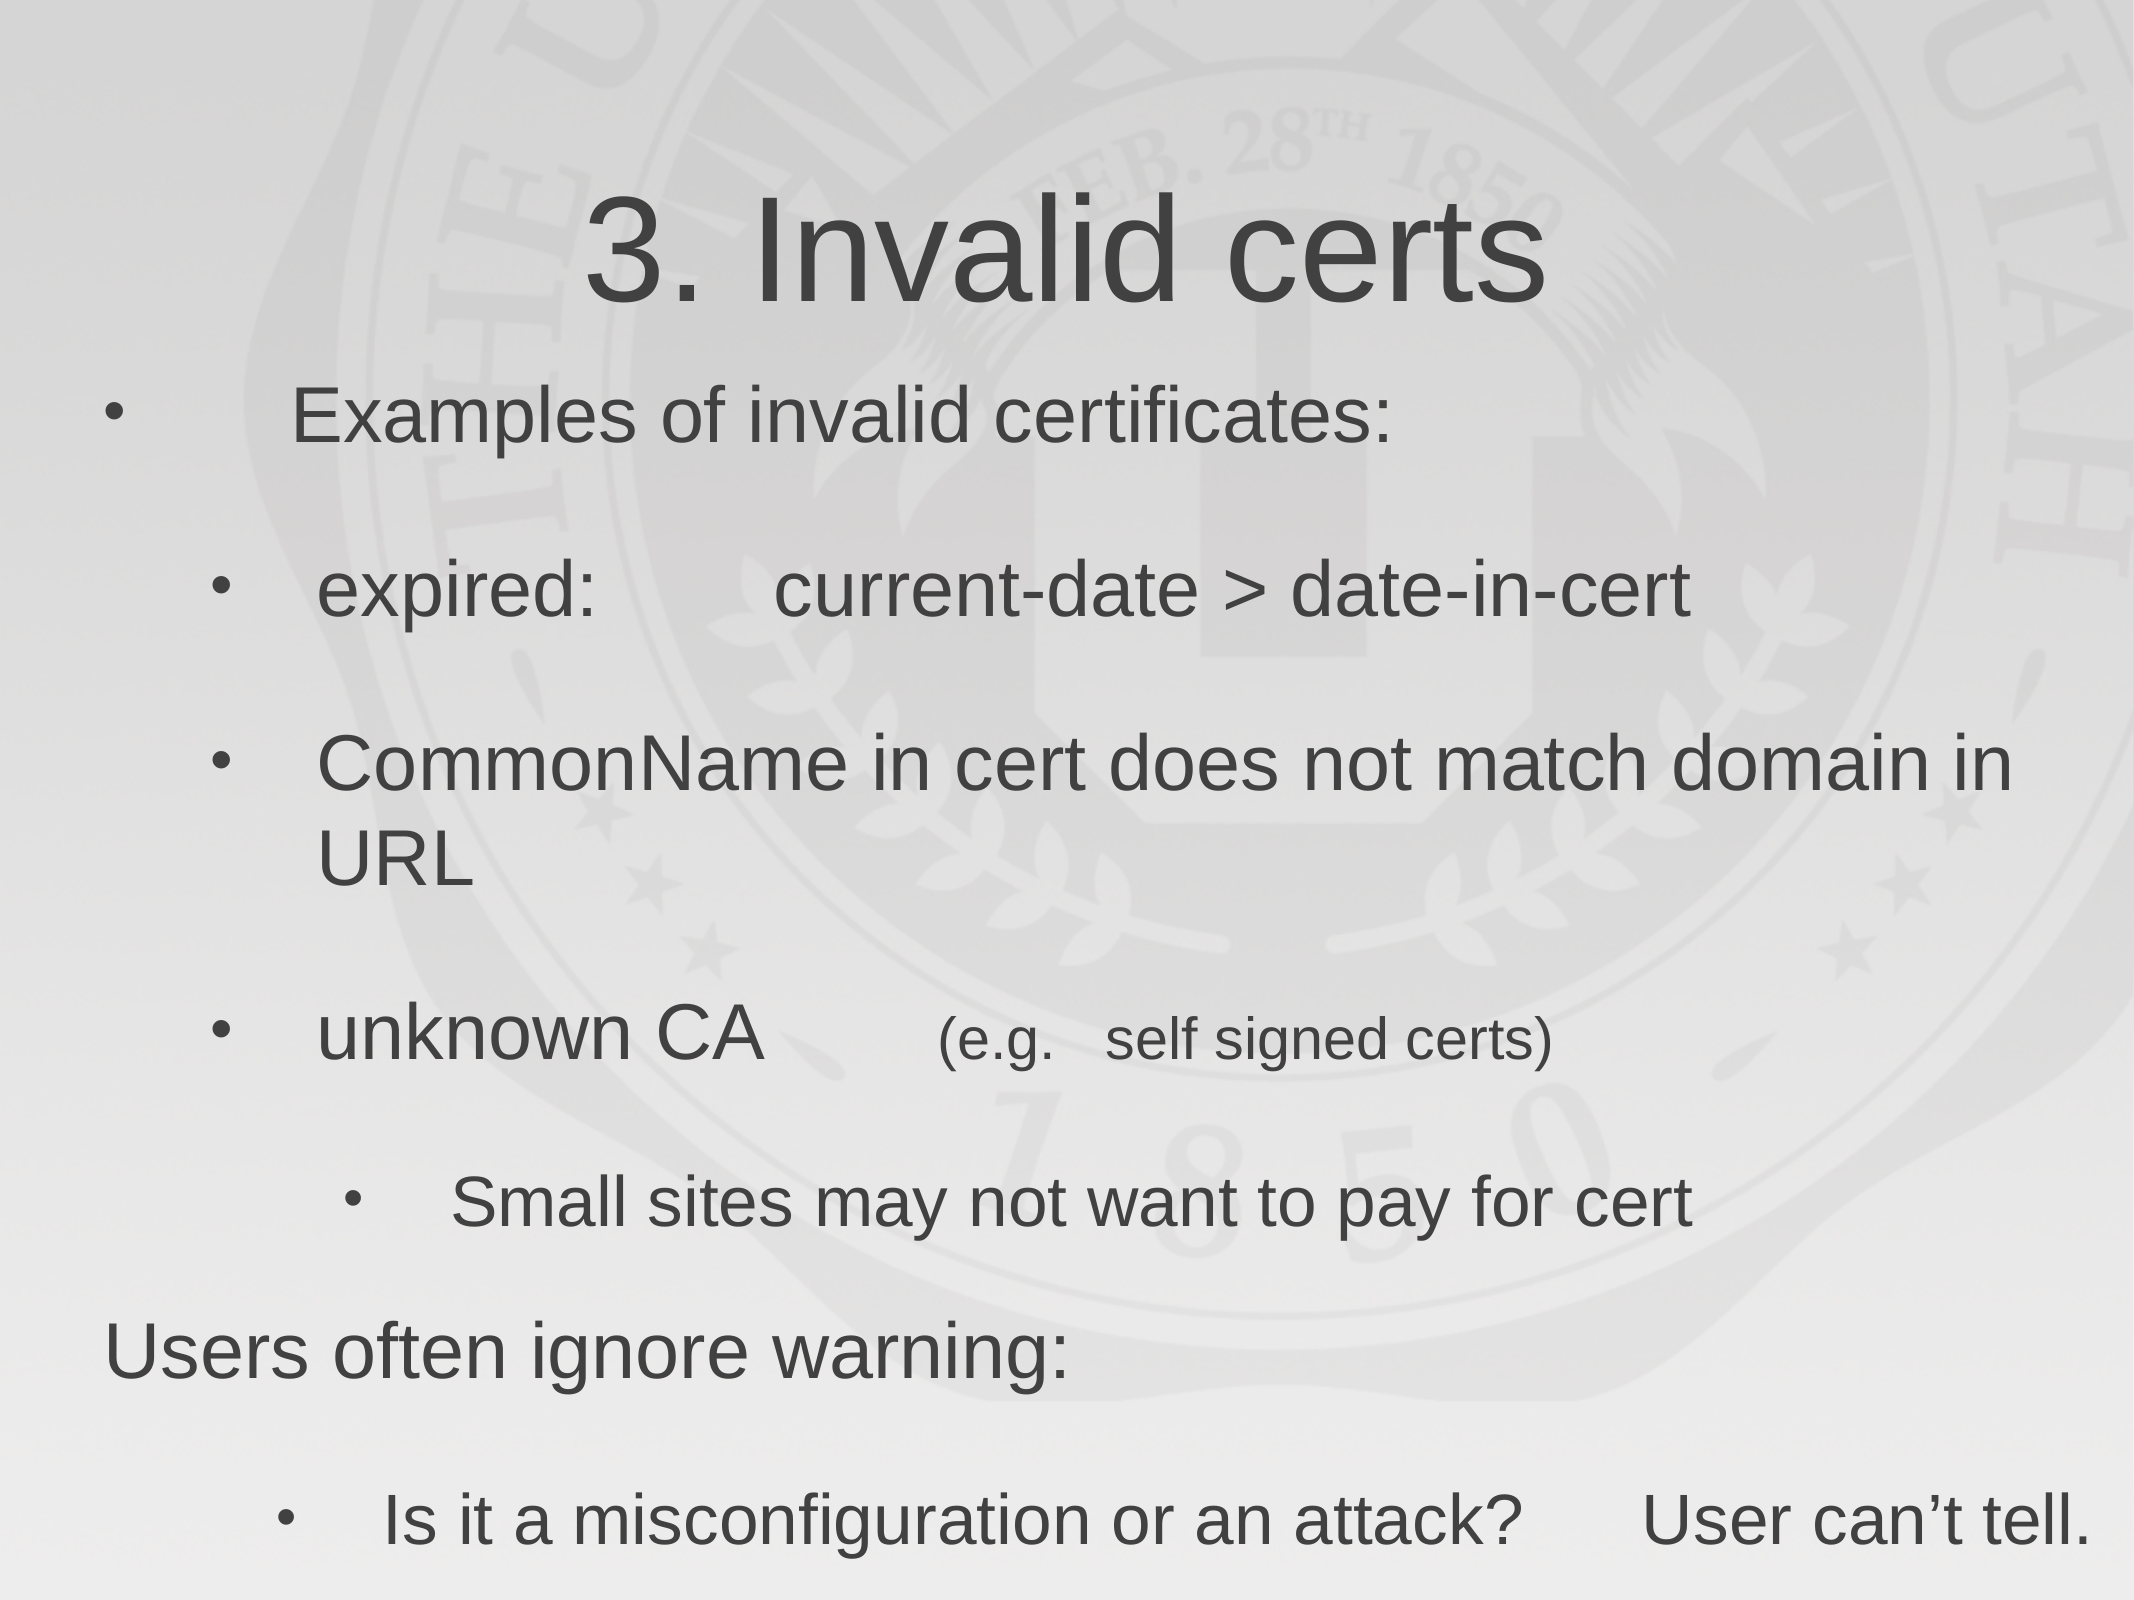

# 3. Invalid certs
Examples of invalid certificates:
expired:        current-date > date-in-cert
CommonName in cert does not match domain in URL
unknown CA        (e.g.   self signed certs)
Small sites may not want to pay for cert
Users often ignore warning:
Is it a misconfiguration or an attack?      User can’t tell.

Accepting invalid cert enables man-in-middle attacks
		     (see   http://crypto.stanford.edu/ssl-mitm )